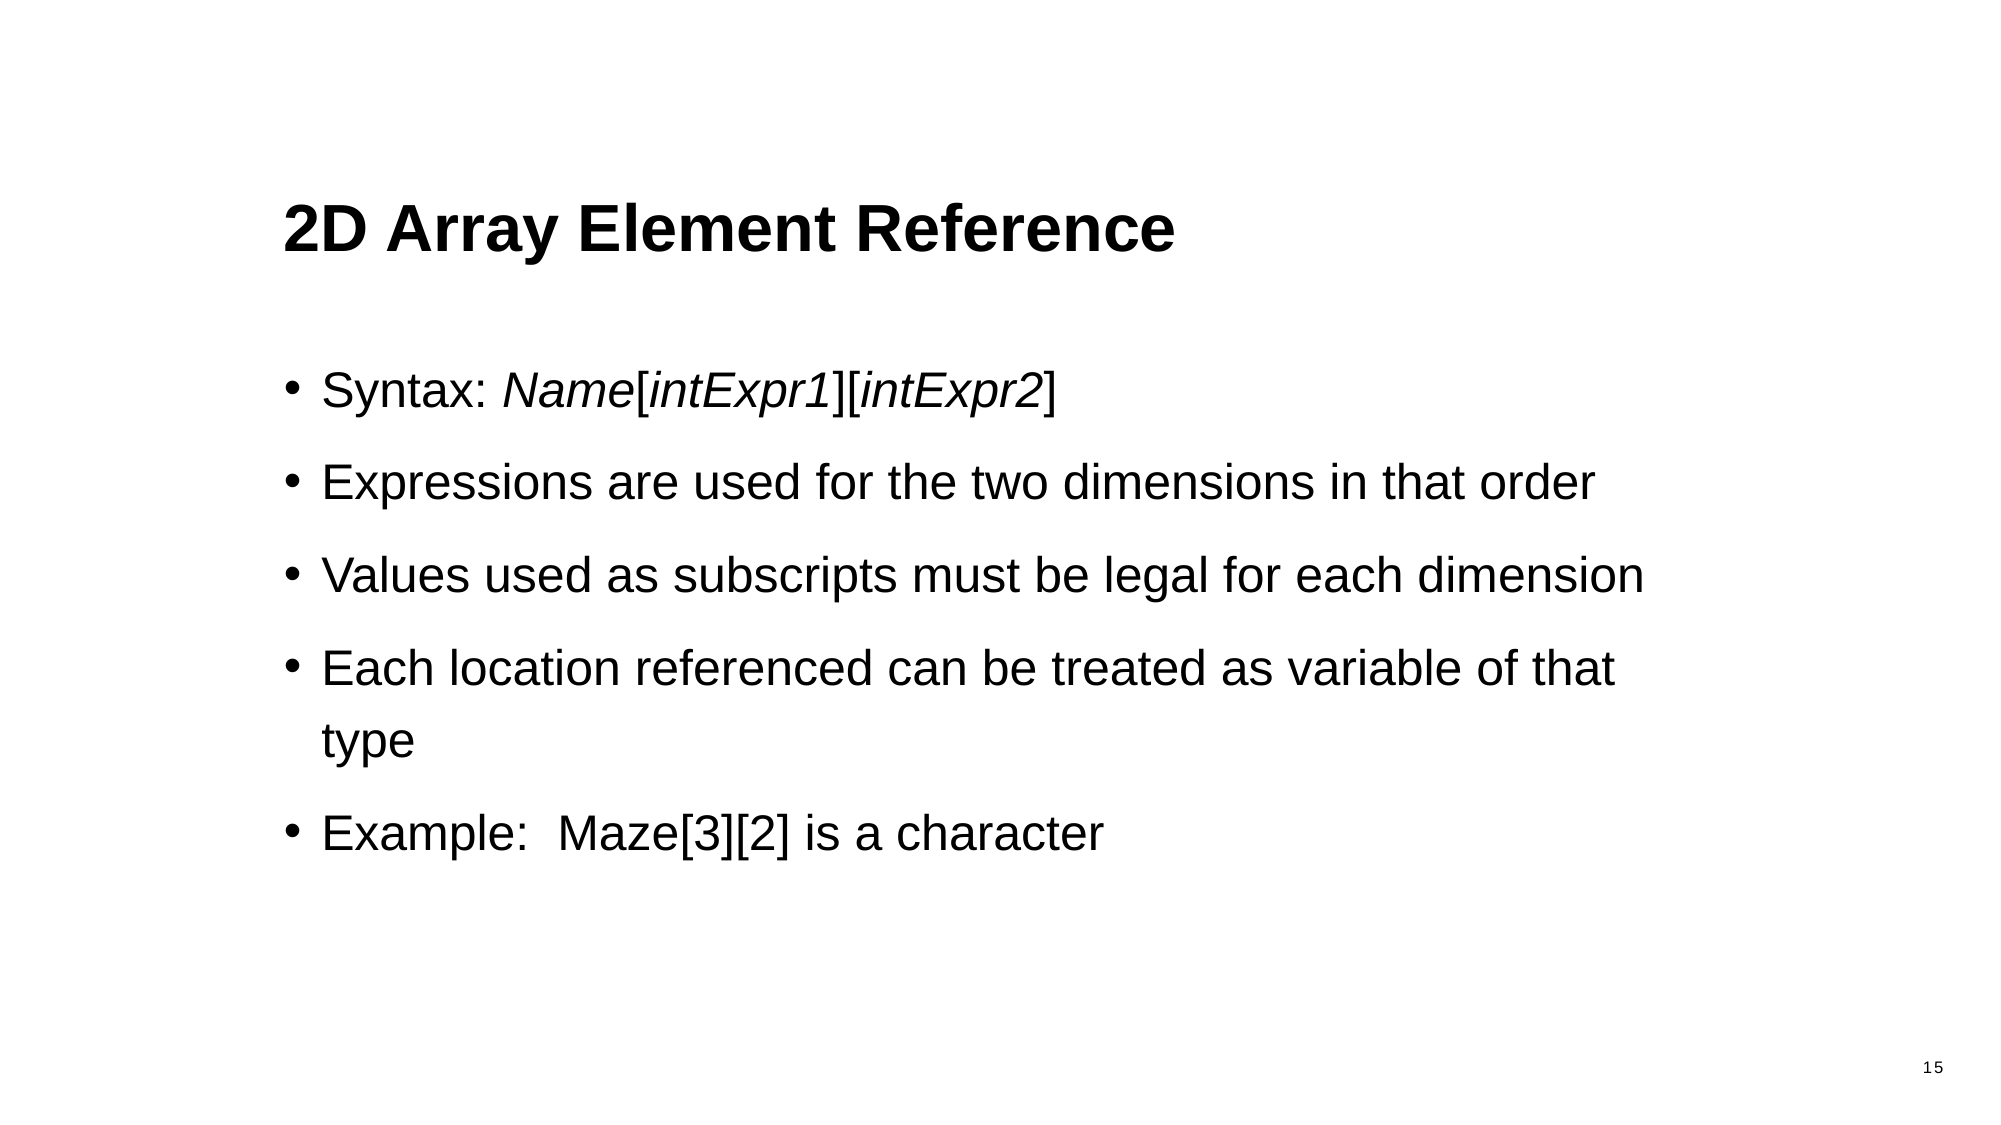

# 2D Array Element Reference
Syntax: Name[intExpr1][intExpr2]
Expressions are used for the two dimensions in that order
Values used as subscripts must be legal for each dimension
Each location referenced can be treated as variable of that type
Example:  Maze[3][2] is a character
15